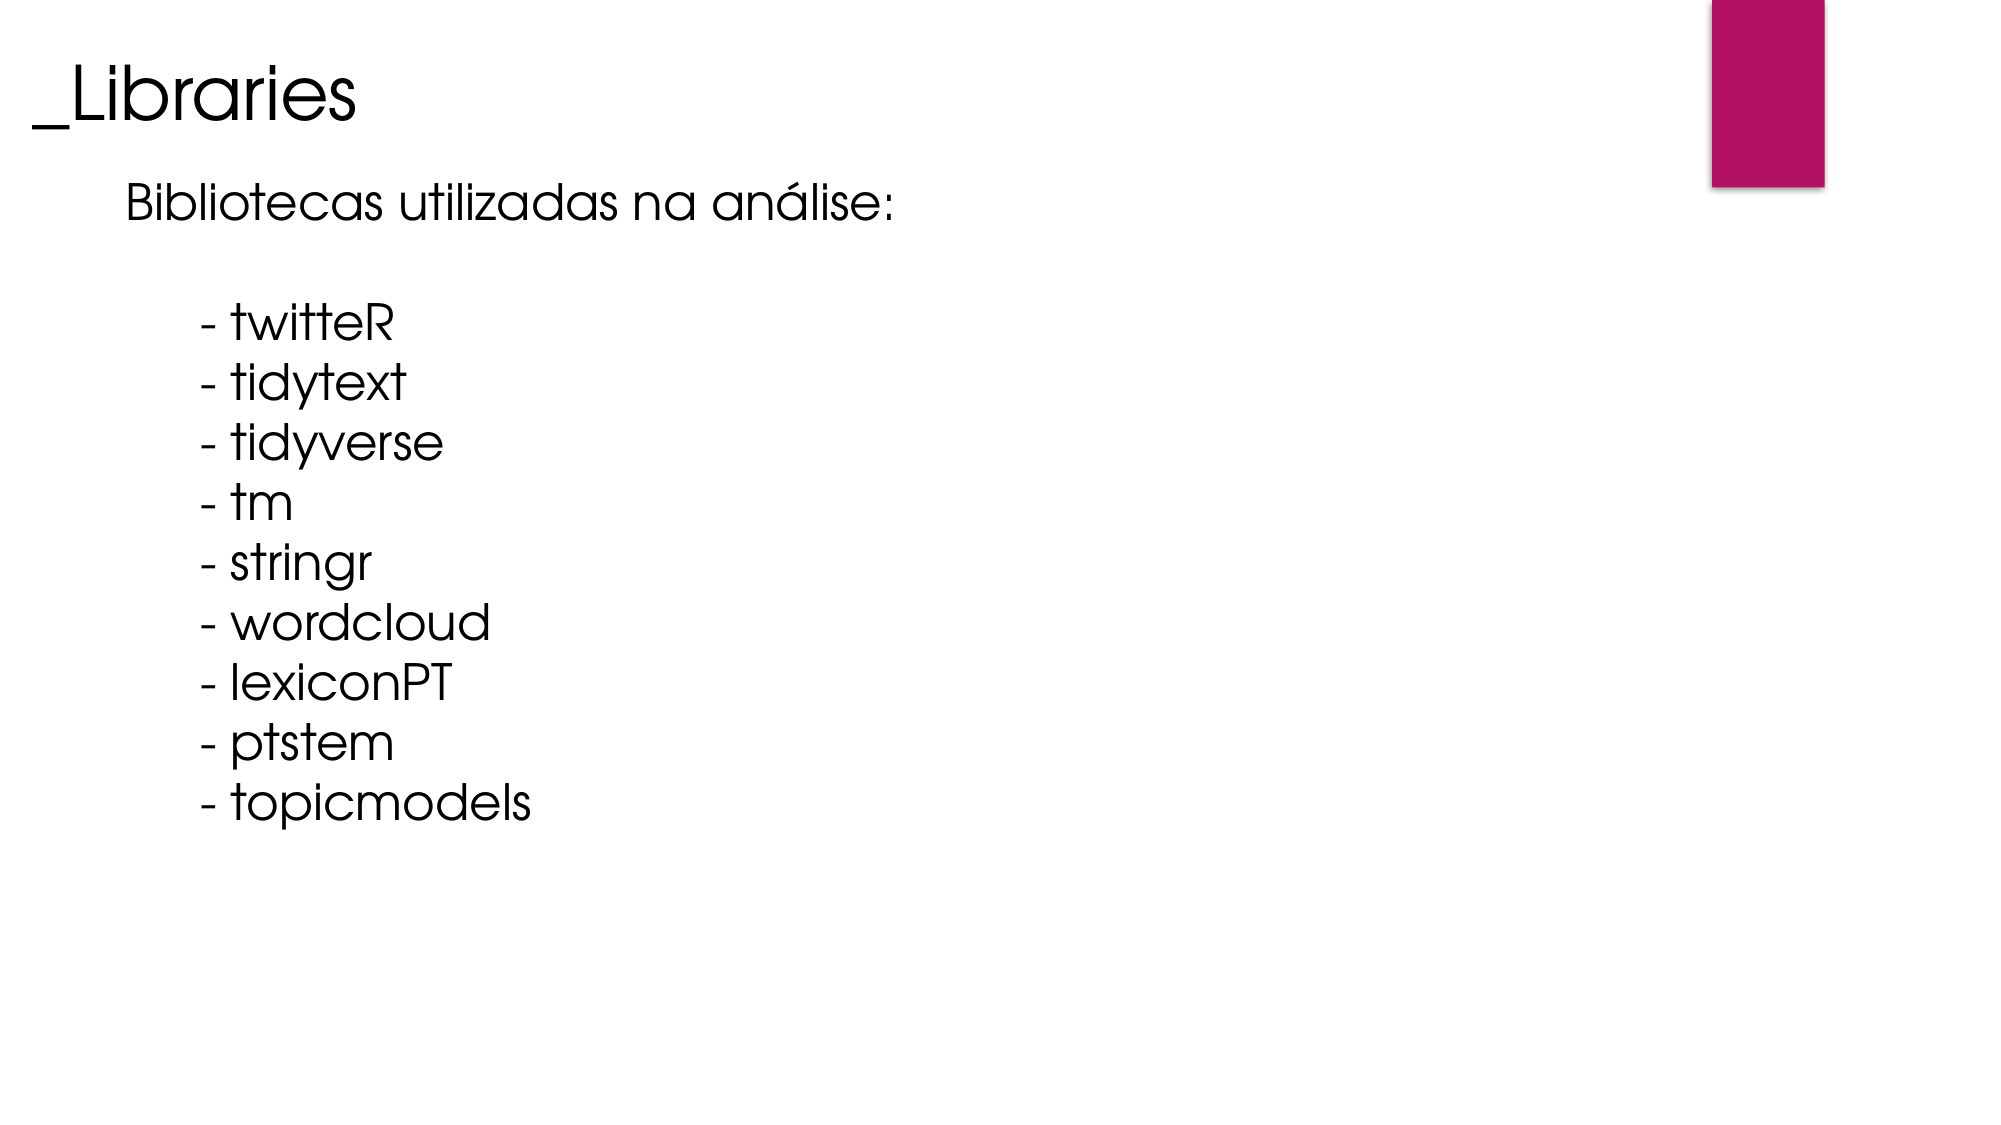

_Libraries
Bibliotecas utilizadas na análise:

- twitteR
- tidytext
- tidyverse
- tm
- stringr
- wordcloud
- lexiconPT
- ptstem
- topicmodels